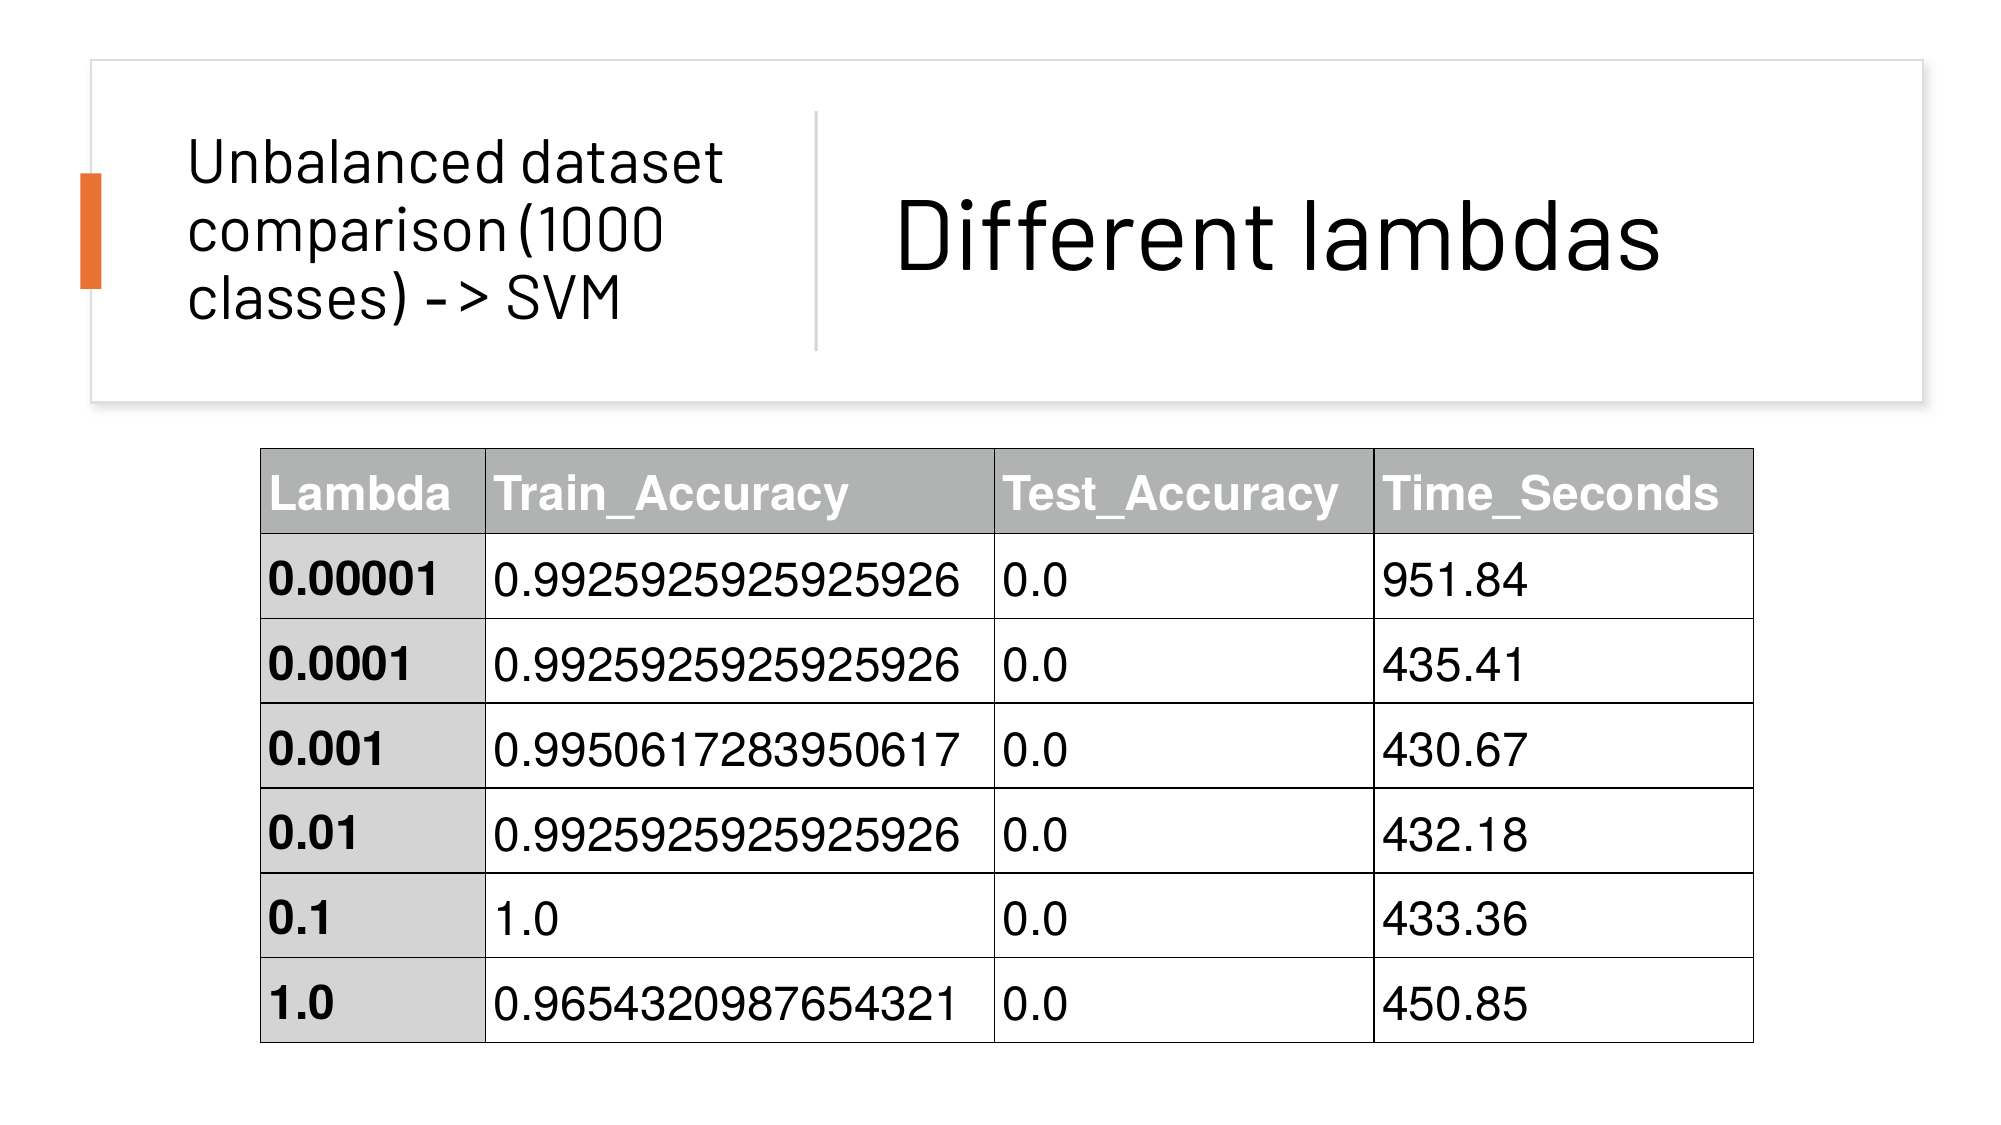

# Unbalanced dataset comparison (1000 classes) -> SVM
Different lambdas

| Lambda | Train\_Accuracy | Test\_Accuracy | Time\_Seconds |
| --- | --- | --- | --- |
| 0.00001 | 0.9925925925925926 | 0.0 | 951.84 |
| 0.0001 | 0.9925925925925926 | 0.0 | 435.41 |
| 0.001 | 0.9950617283950617 | 0.0 | 430.67 |
| 0.01 | 0.9925925925925926 | 0.0 | 432.18 |
| 0.1 | 1.0 | 0.0 | 433.36 |
| 1.0 | 0.9654320987654321 | 0.0 | 450.85 |
60